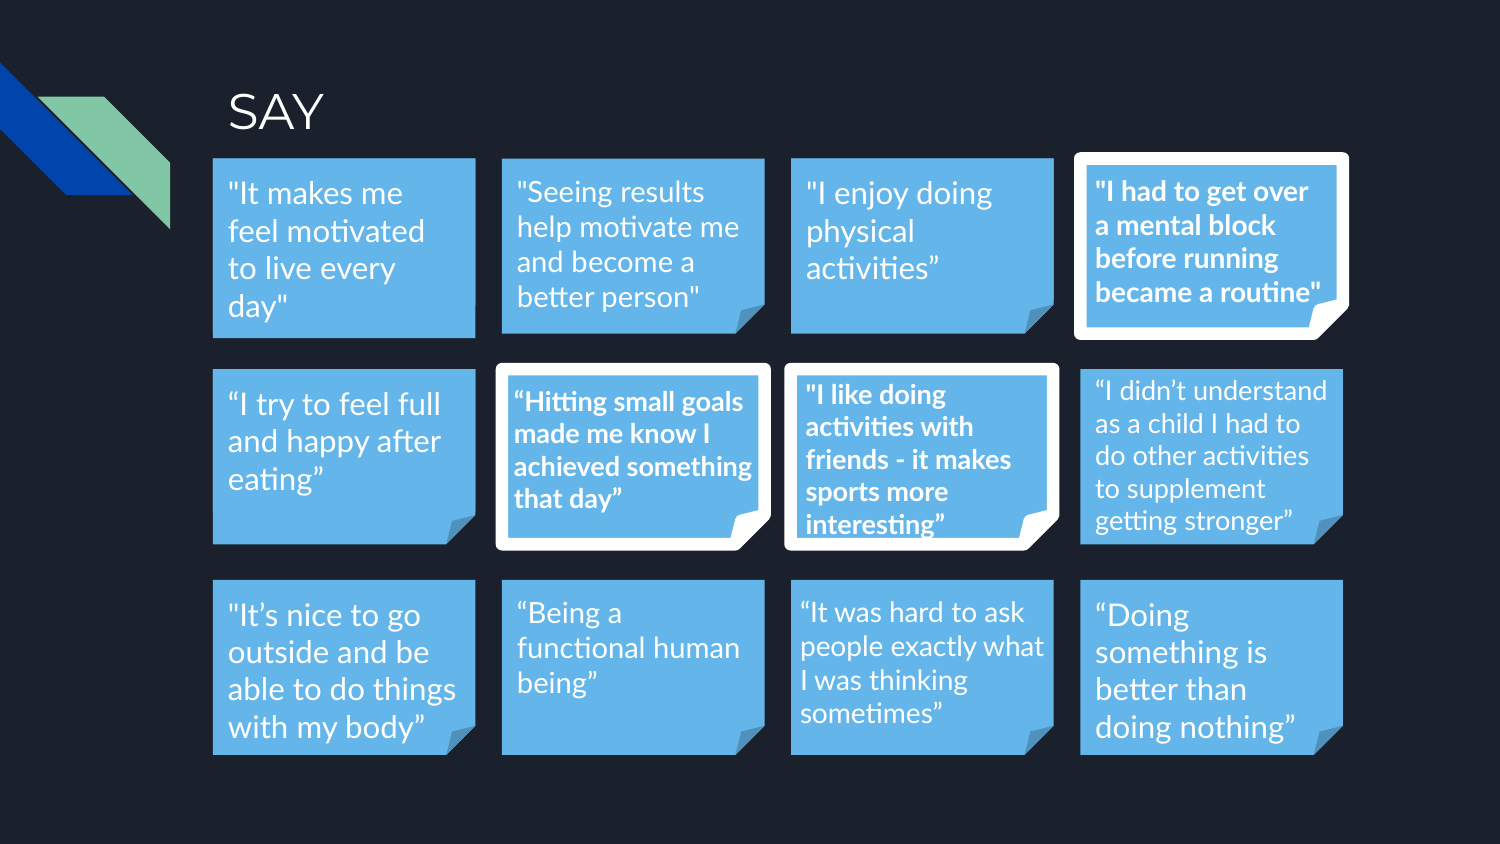

# SAY

"It makes me feel motivated to live every day"

"Seeing results help motivate me and become a better person"

"I enjoy doing physical activities”

"I had to get over a mental block before running became a routine"
“I didn’t understand as a child I had to do other activities to supplement getting stronger”

"I like doing activities with friends - it makes sports more interesting”

“I try to feel full and happy after eating”
“Hitting small goals made me know I achieved something that day”

"It’s nice to go outside and be able to do things with my body”

“Being a functional human being”
“It was hard to ask people exactly what I was thinking sometimes”

“Doing something is better than doing nothing”